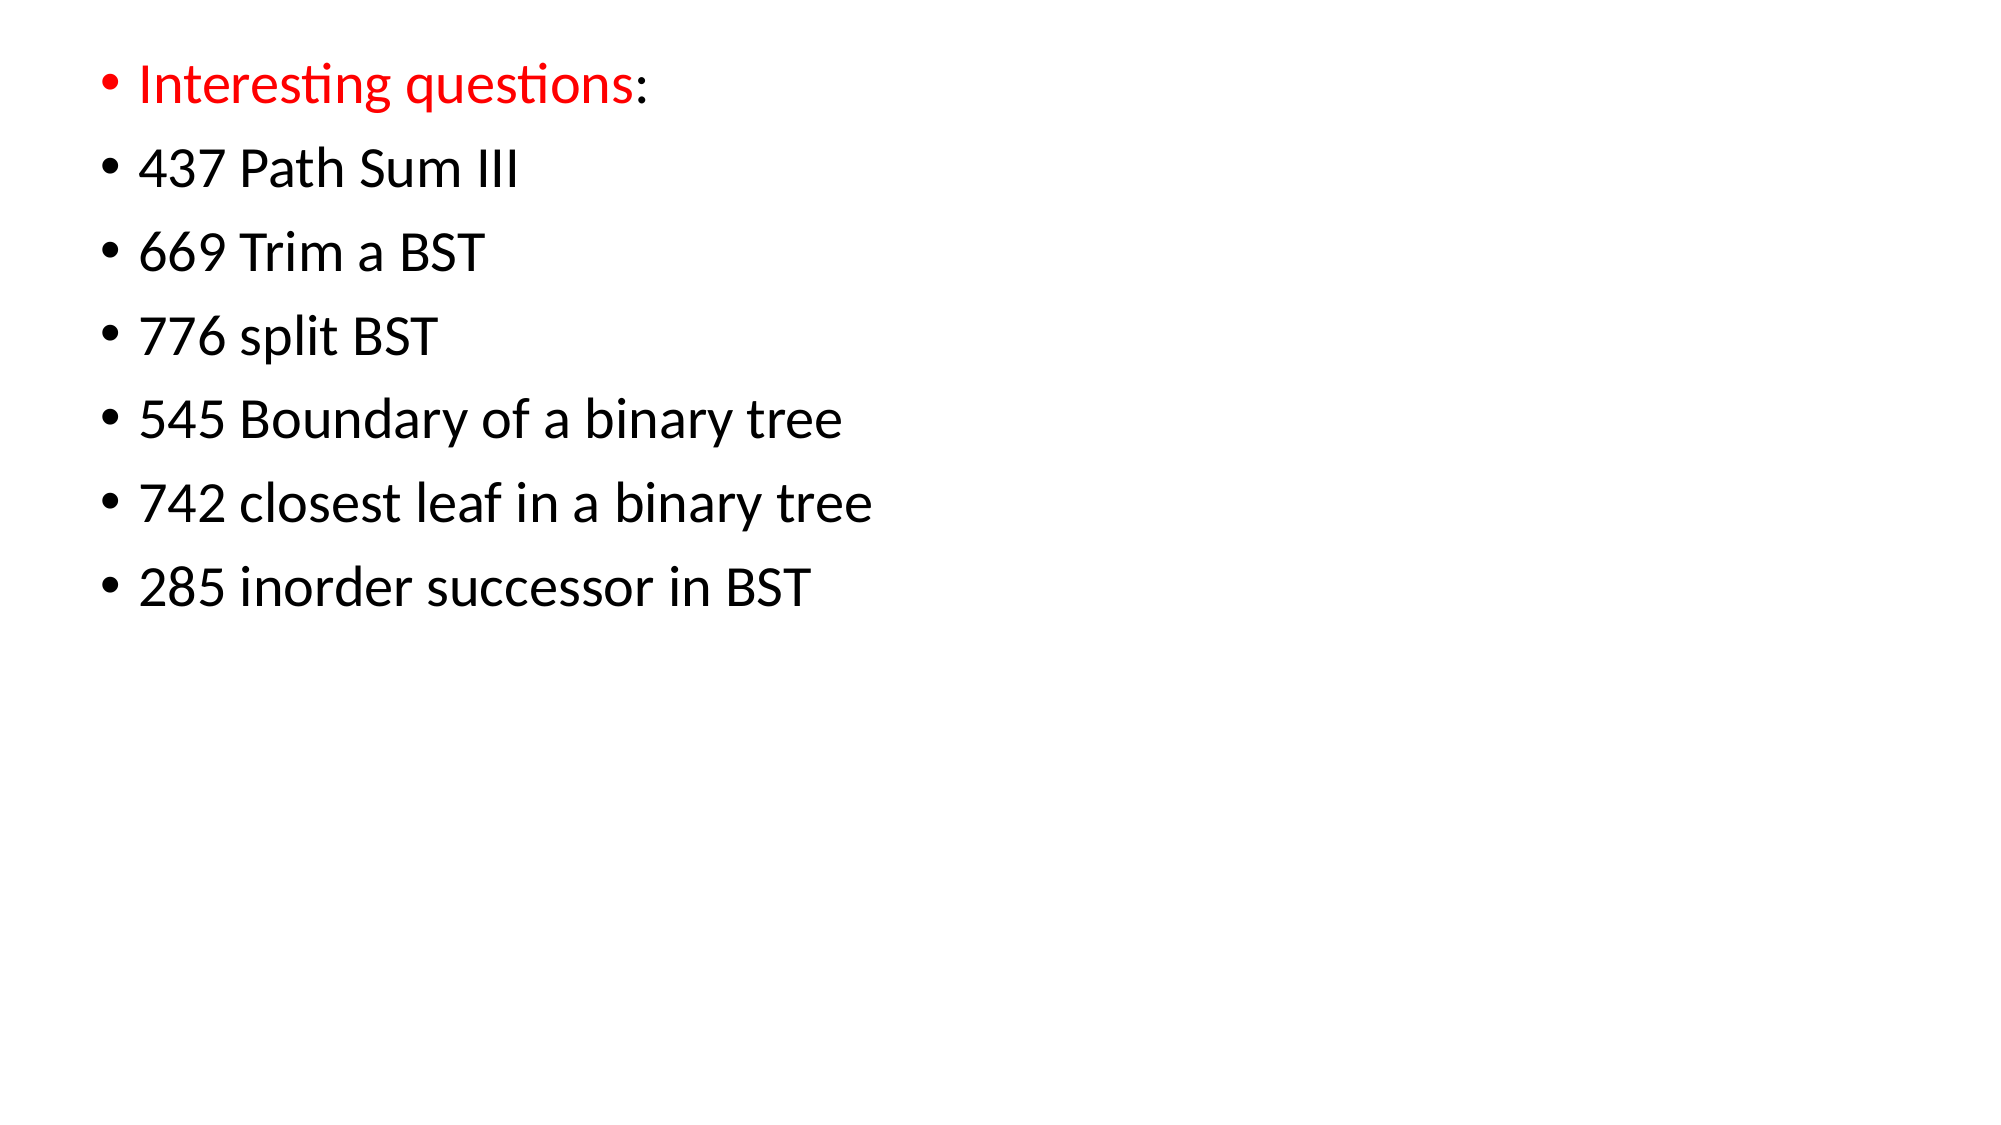

Interesting questions:
437 Path Sum III
669 Trim a BST
776 split BST
545 Boundary of a binary tree
742 closest leaf in a binary tree
285 inorder successor in BST